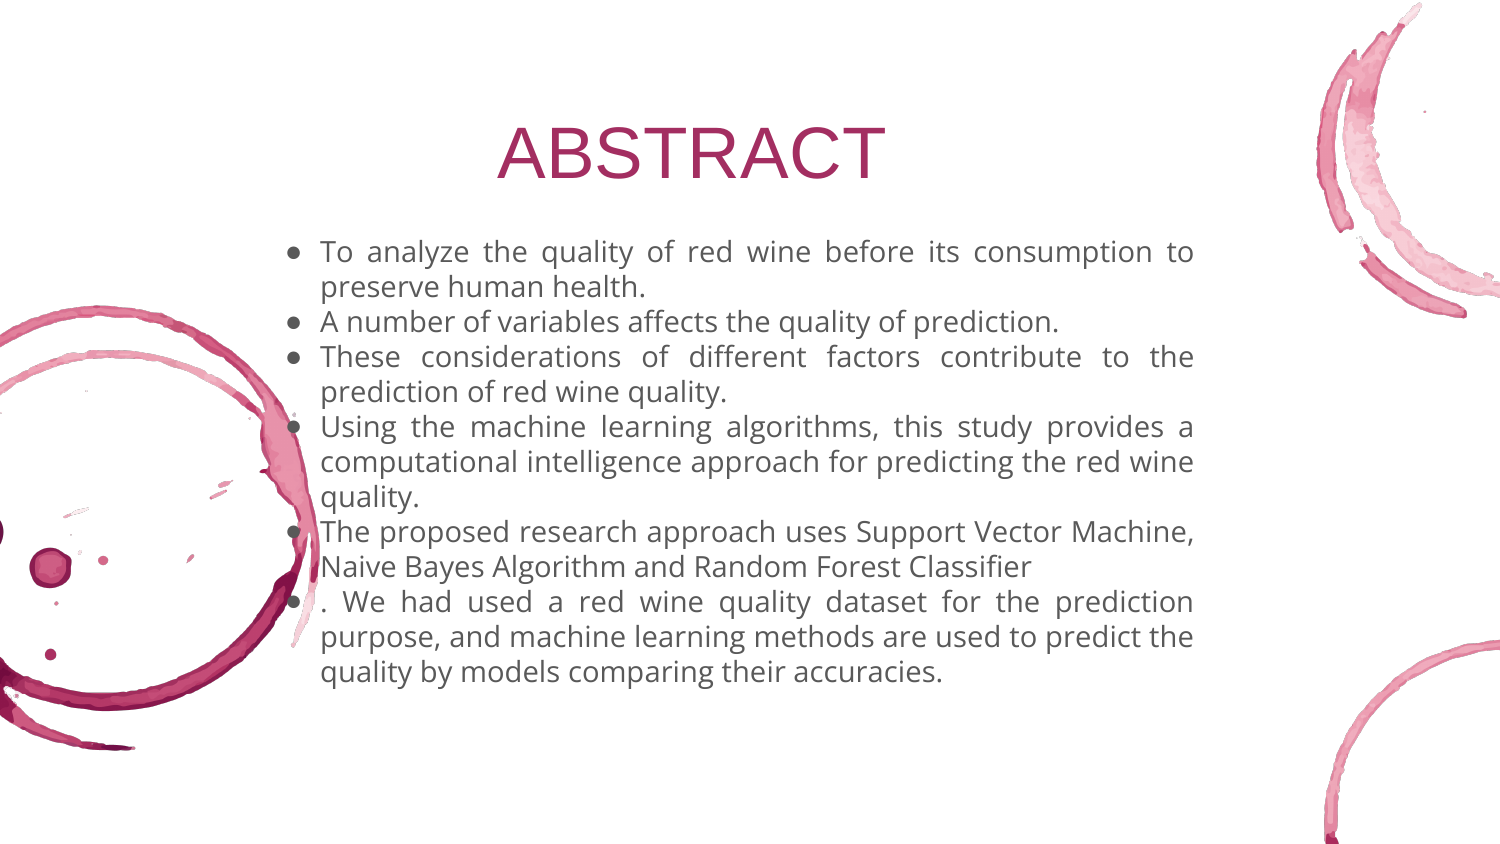

# ABSTRACT

To analyze the quality of red wine before its consumption to preserve human health.
A number of variables affects the quality of prediction.
These considerations of different factors contribute to the prediction of red wine quality.
Using the machine learning algorithms, this study provides a computational intelligence approach for predicting the red wine quality.
The proposed research approach uses Support Vector Machine, Naive Bayes Algorithm and Random Forest Classifier
. We had used a red wine quality dataset for the prediction purpose, and machine learning methods are used to predict the quality by models comparing their accuracies.